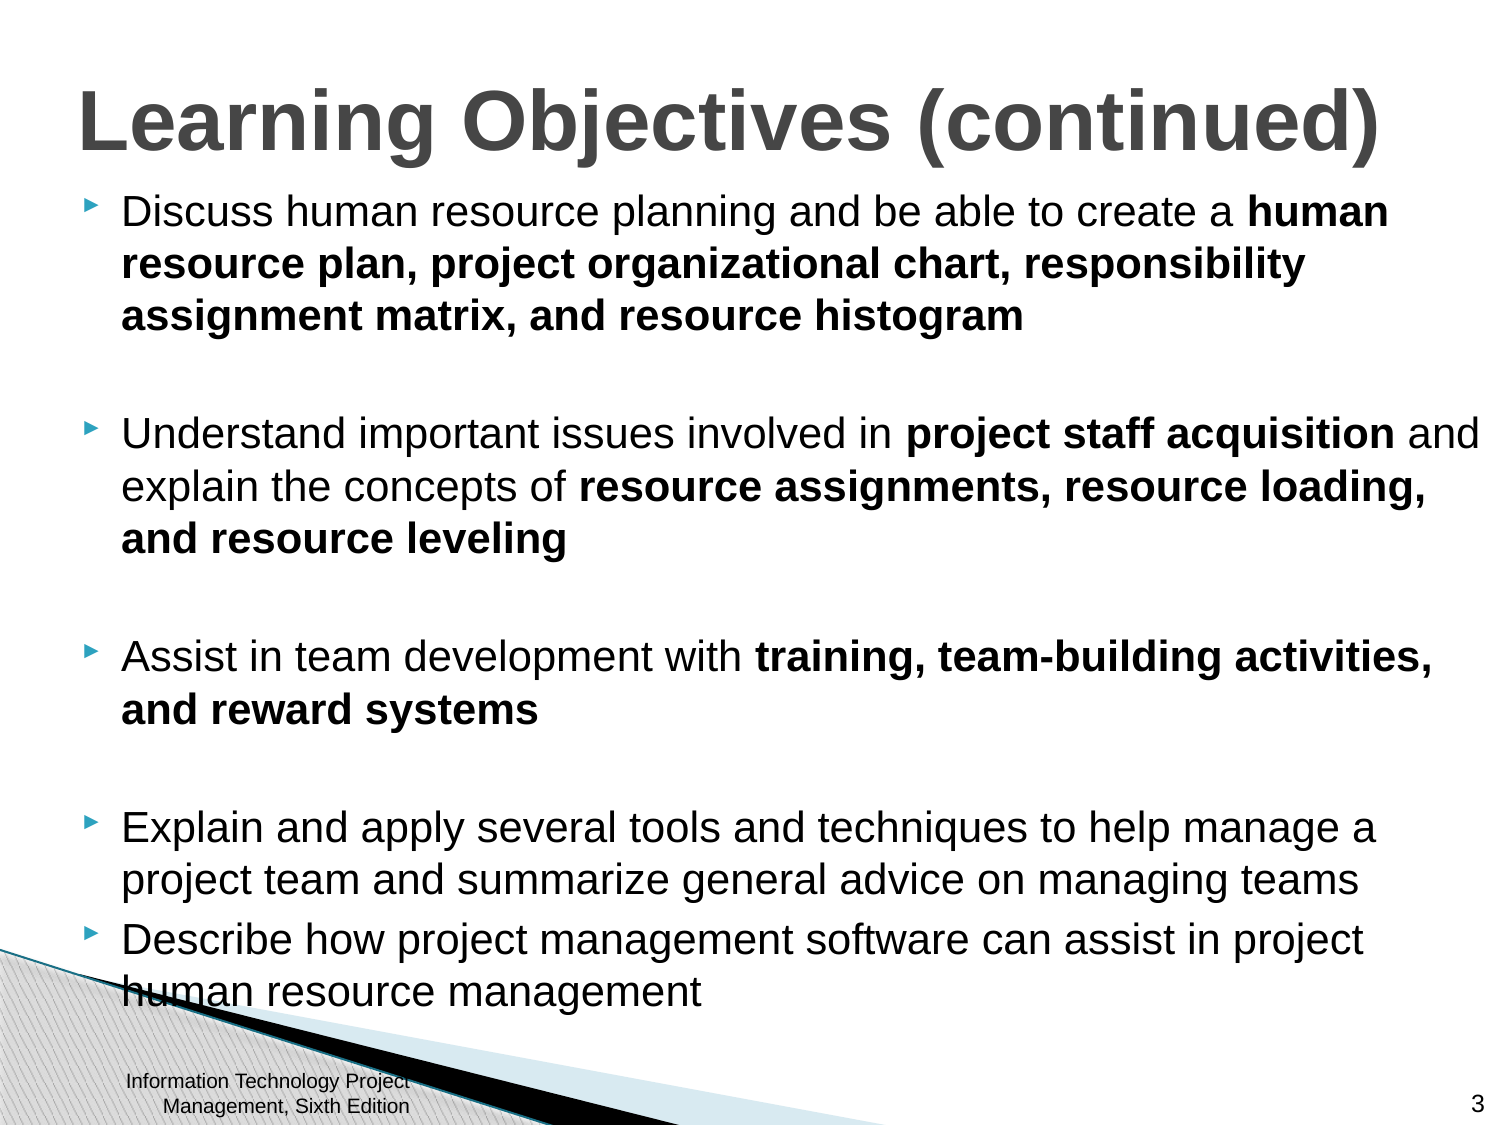

# Learning Objectives (continued)
Discuss human resource planning and be able to create a human resource plan, project organizational chart, responsibility assignment matrix, and resource histogram

Understand important issues involved in project staff acquisition and explain the concepts of resource assignments, resource loading, and resource leveling

Assist in team development with training, team-building activities, and reward systems

Explain and apply several tools and techniques to help manage a project team and summarize general advice on managing teams
Describe how project management software can assist in project human resource management
Information Technology Project Management, Sixth Edition
3